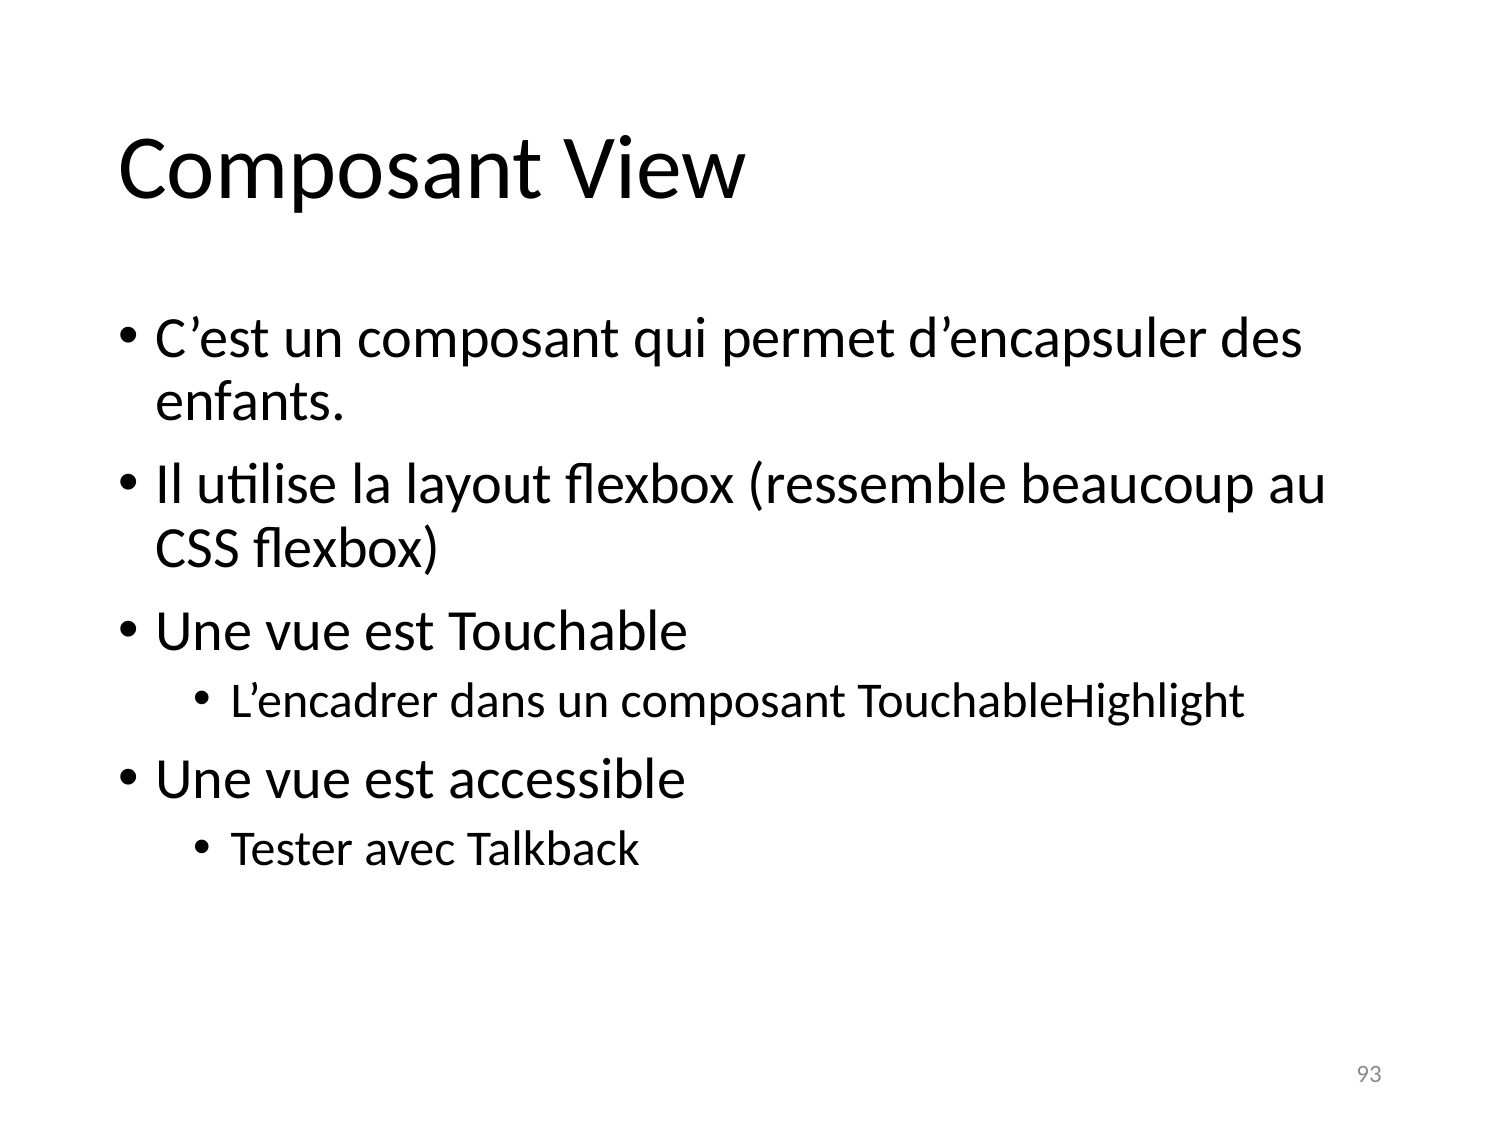

# Composant View
C’est un composant qui permet d’encapsuler des enfants.
Il utilise la layout flexbox (ressemble beaucoup au CSS flexbox)
Une vue est Touchable
L’encadrer dans un composant TouchableHighlight
Une vue est accessible
Tester avec Talkback

93